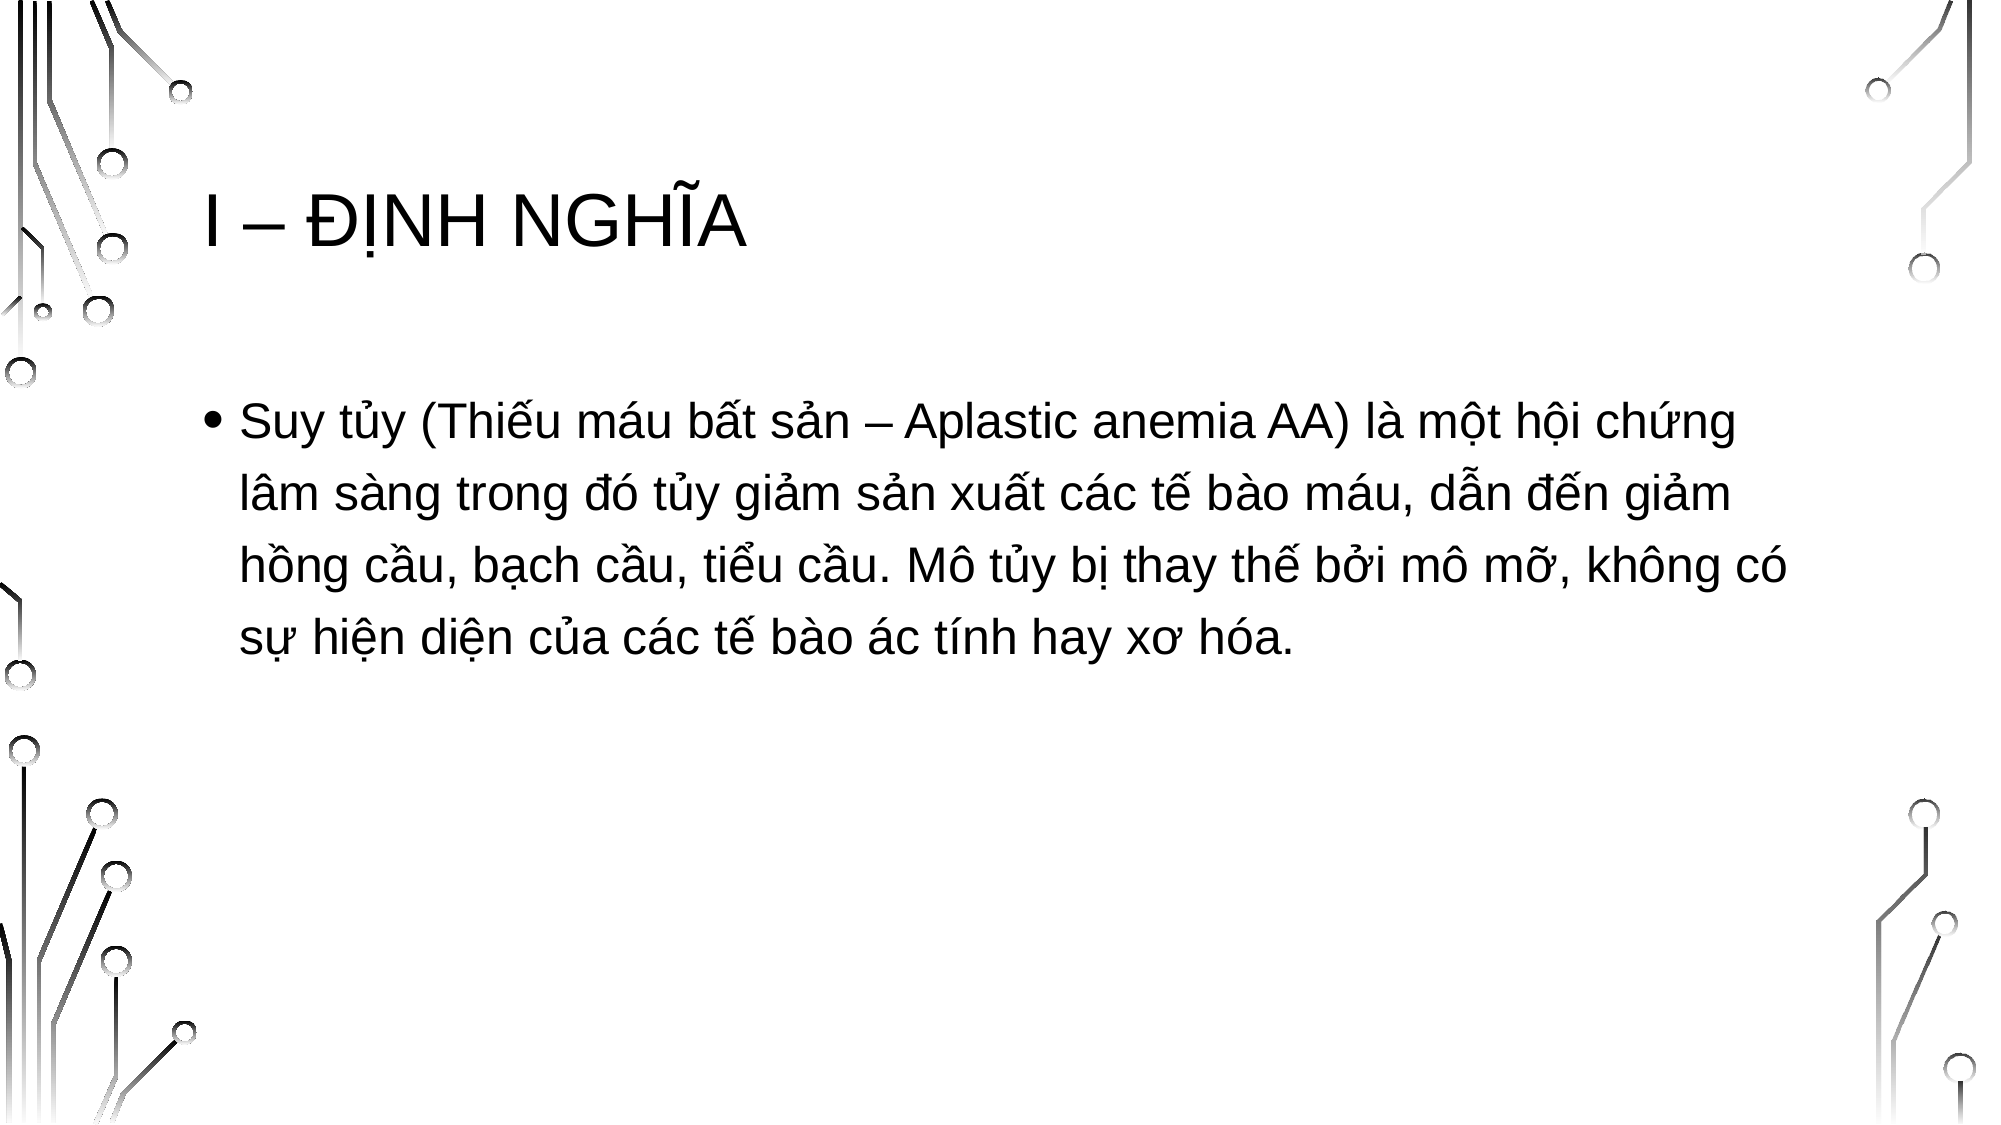

# I – ĐỊNH NGHĨA
Suy tủy (Thiếu máu bất sản – Aplastic anemia AA) là một hội chứng lâm sàng trong đó tủy giảm sản xuất các tế bào máu, dẫn đến giảm hồng cầu, bạch cầu, tiểu cầu. Mô tủy bị thay thế bởi mô mỡ, không có sự hiện diện của các tế bào ác tính hay xơ hóa.